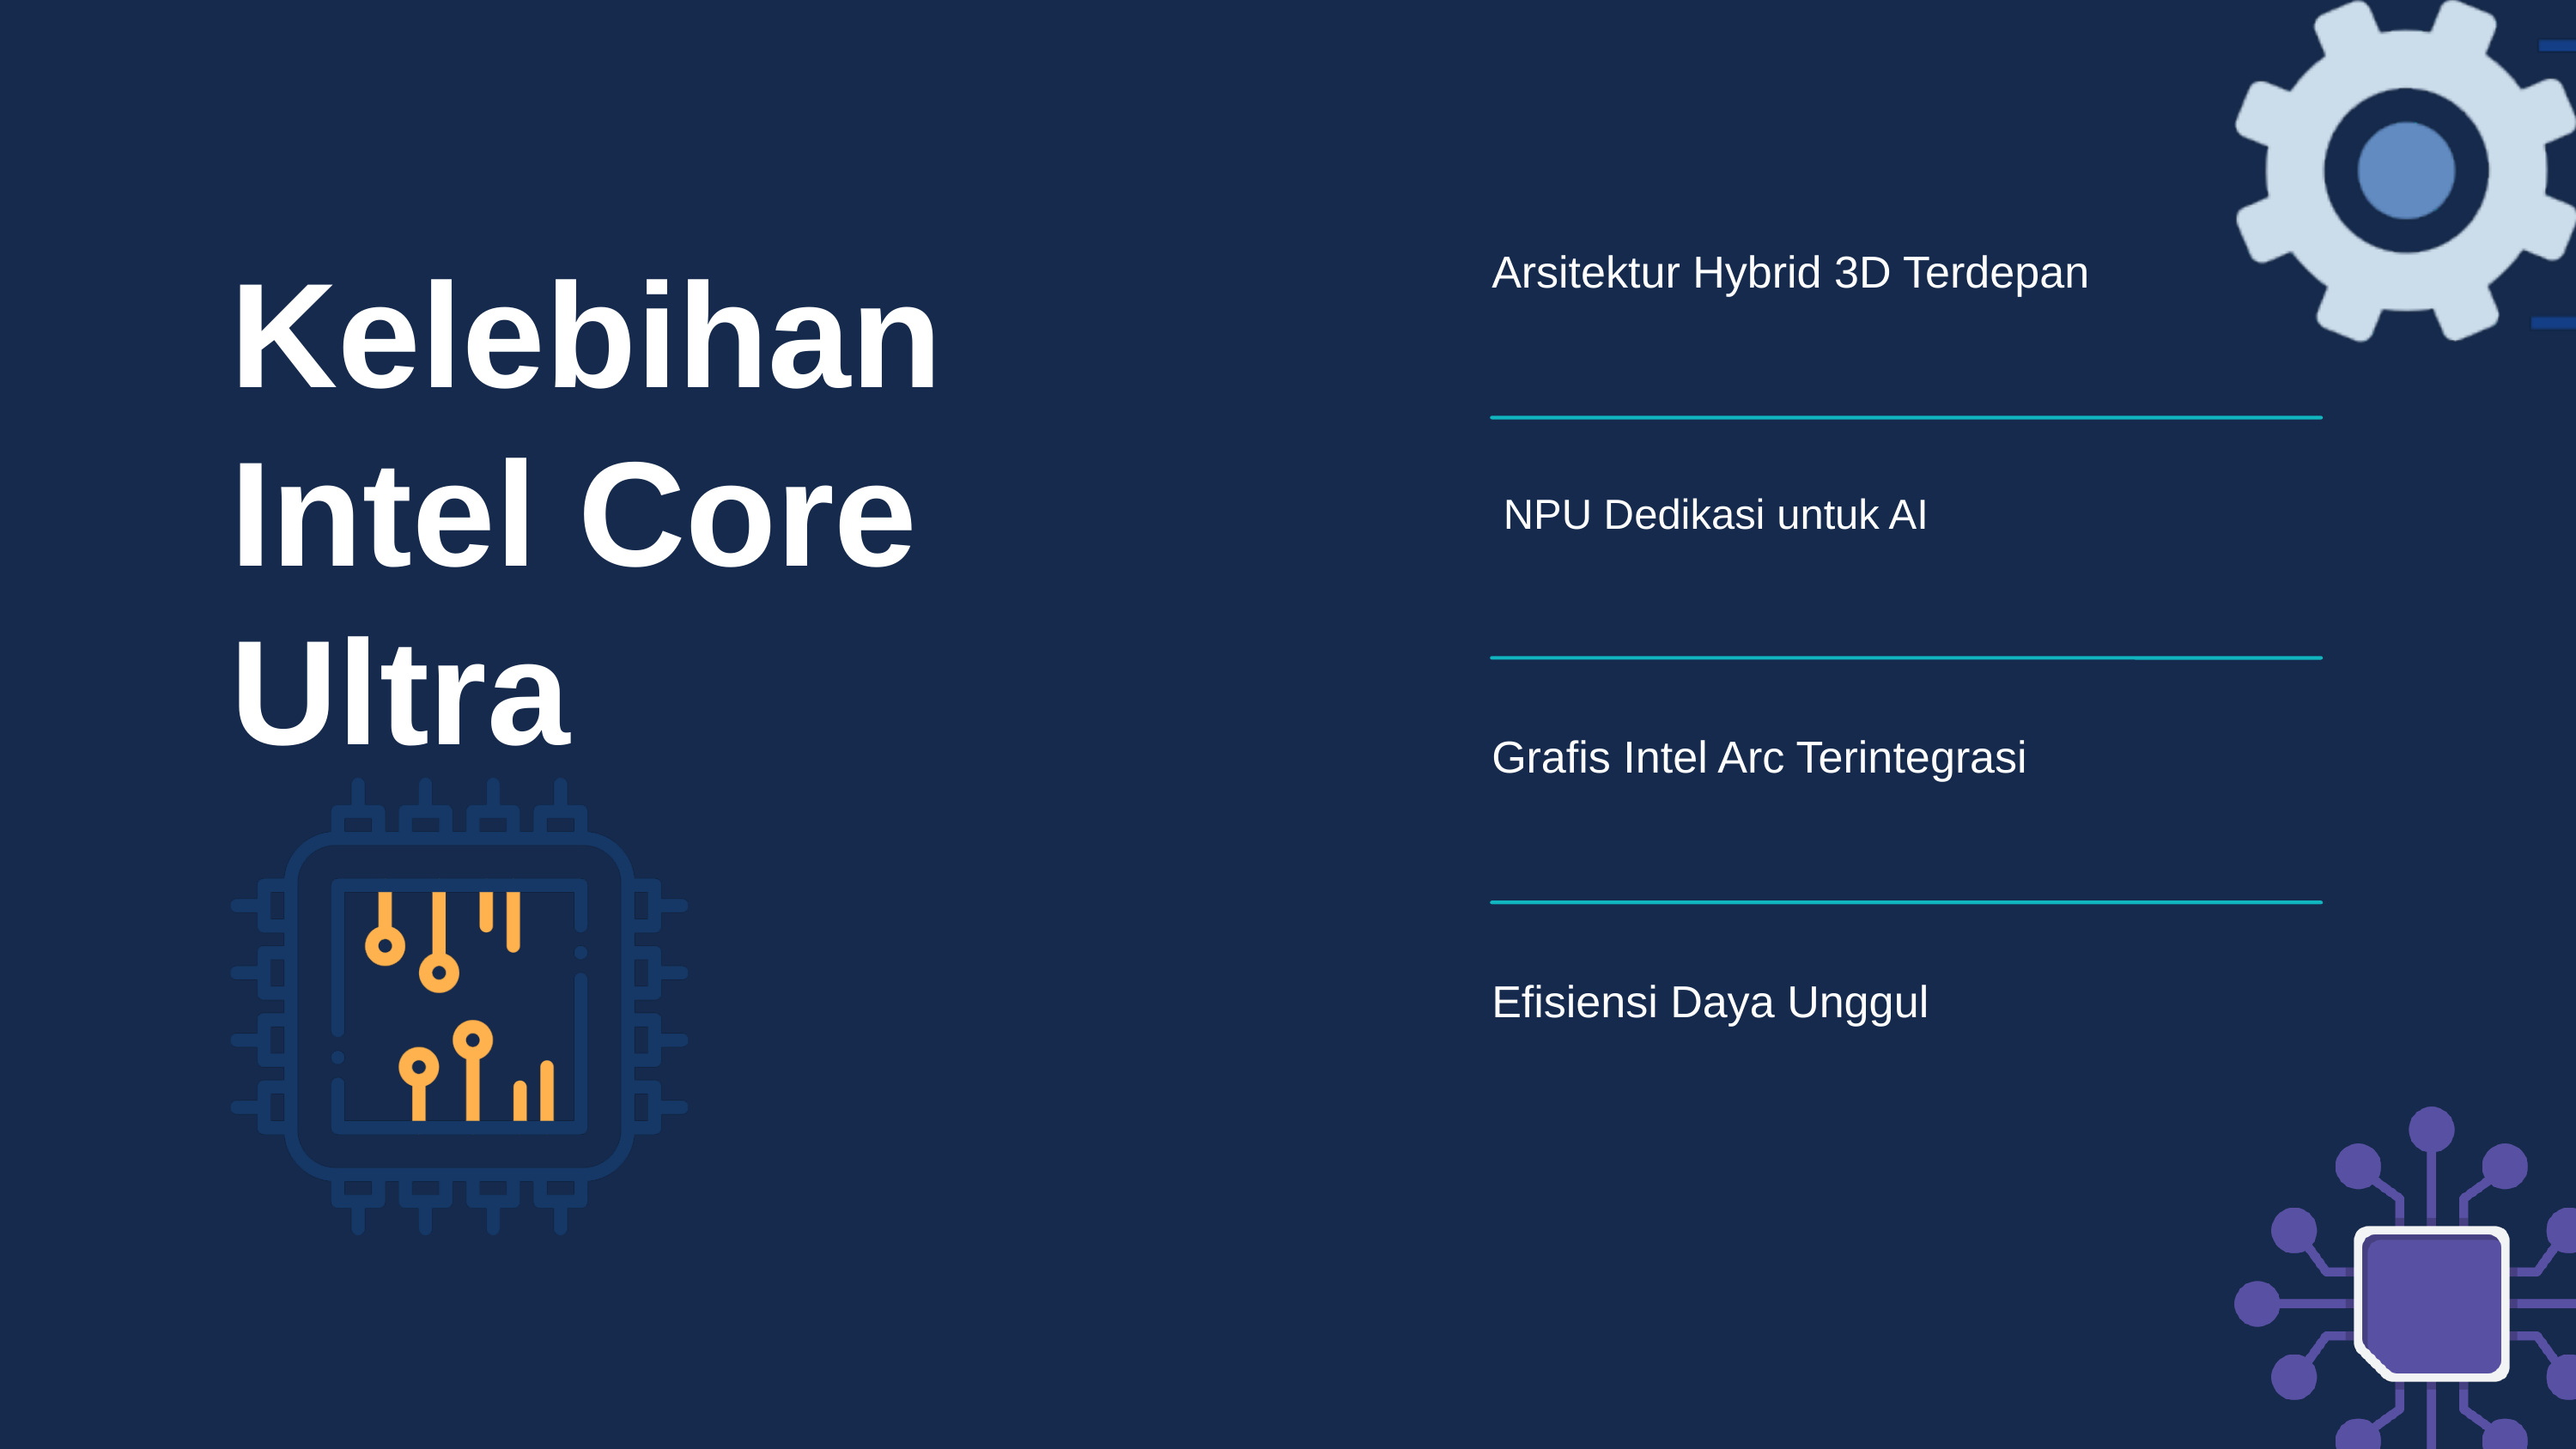

Kelebihan Intel Core Ultra

Arsitektur Hybrid 3D Terdepan

 NPU Dedikasi untuk AI

Grafis Intel Arc Terintegrasi

Efisiensi Daya Unggul